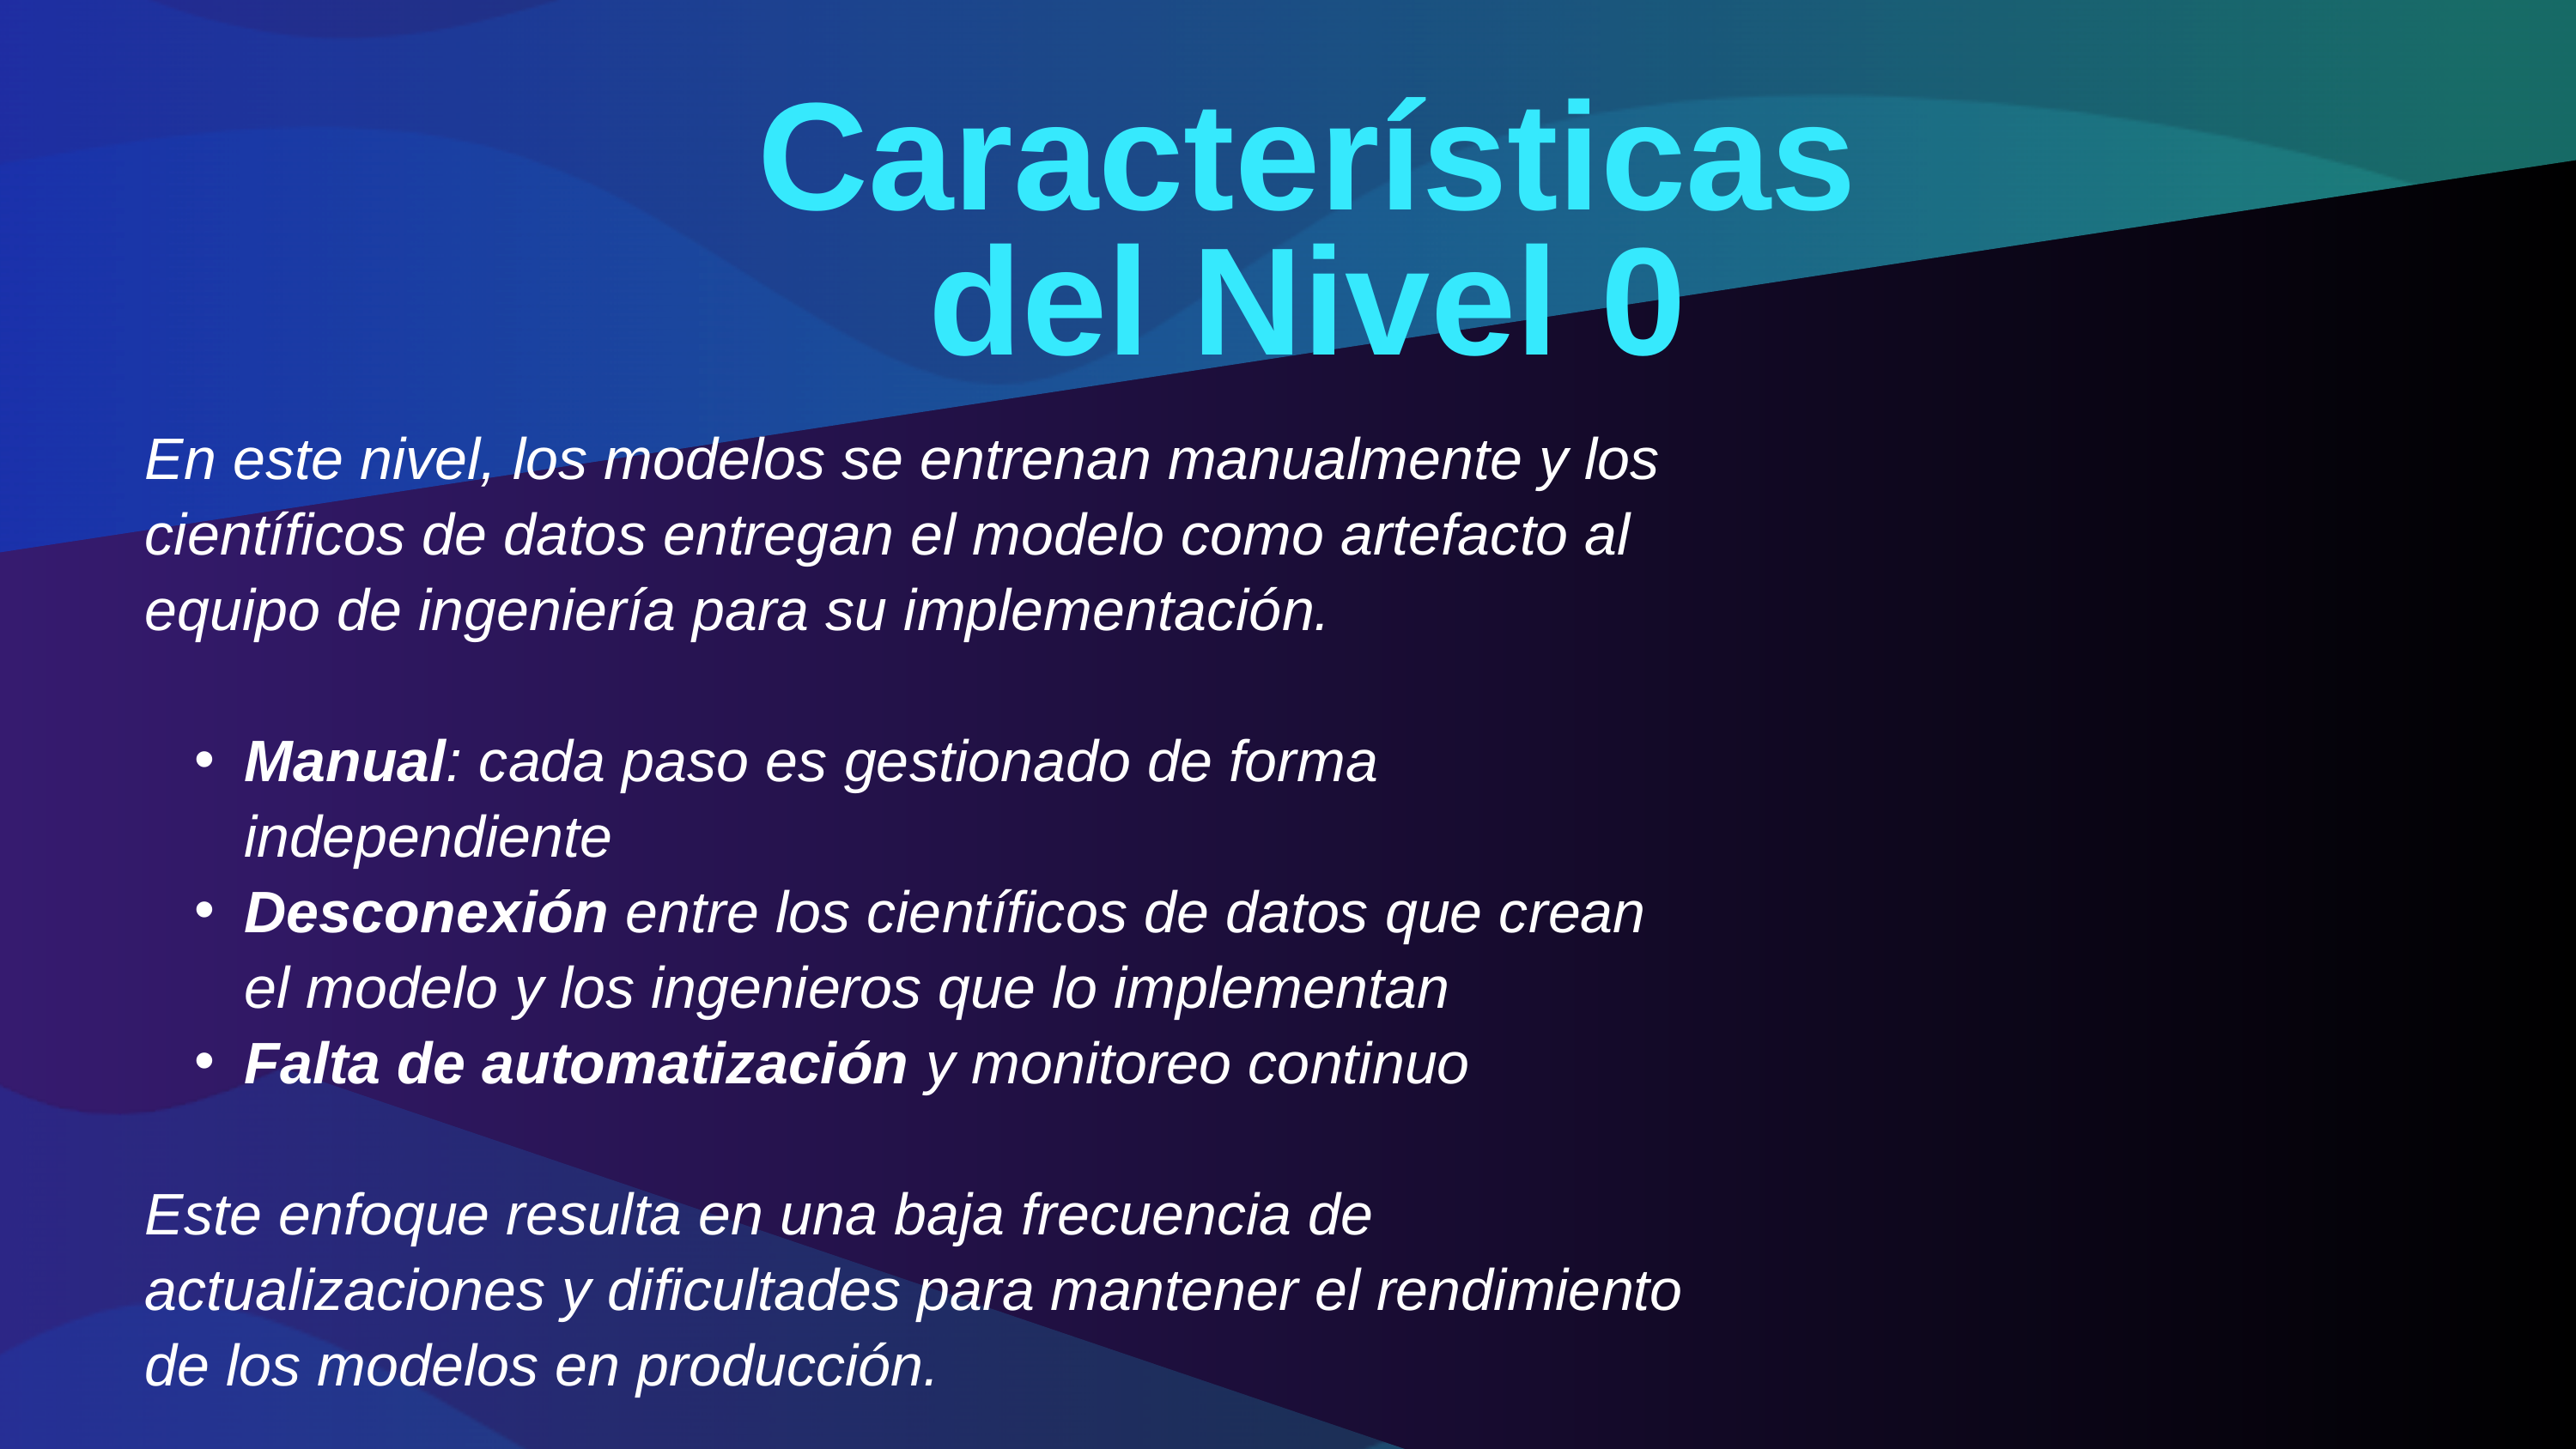

Características del Nivel 0
En este nivel, los modelos se entrenan manualmente y los científicos de datos entregan el modelo como artefacto al equipo de ingeniería para su implementación.

Manual: cada paso es gestionado de forma independiente
Desconexión entre los científicos de datos que crean el modelo y los ingenieros que lo implementan
Falta de automatización y monitoreo continuo

Este enfoque resulta en una baja frecuencia de actualizaciones y dificultades para mantener el rendimiento de los modelos en producción.